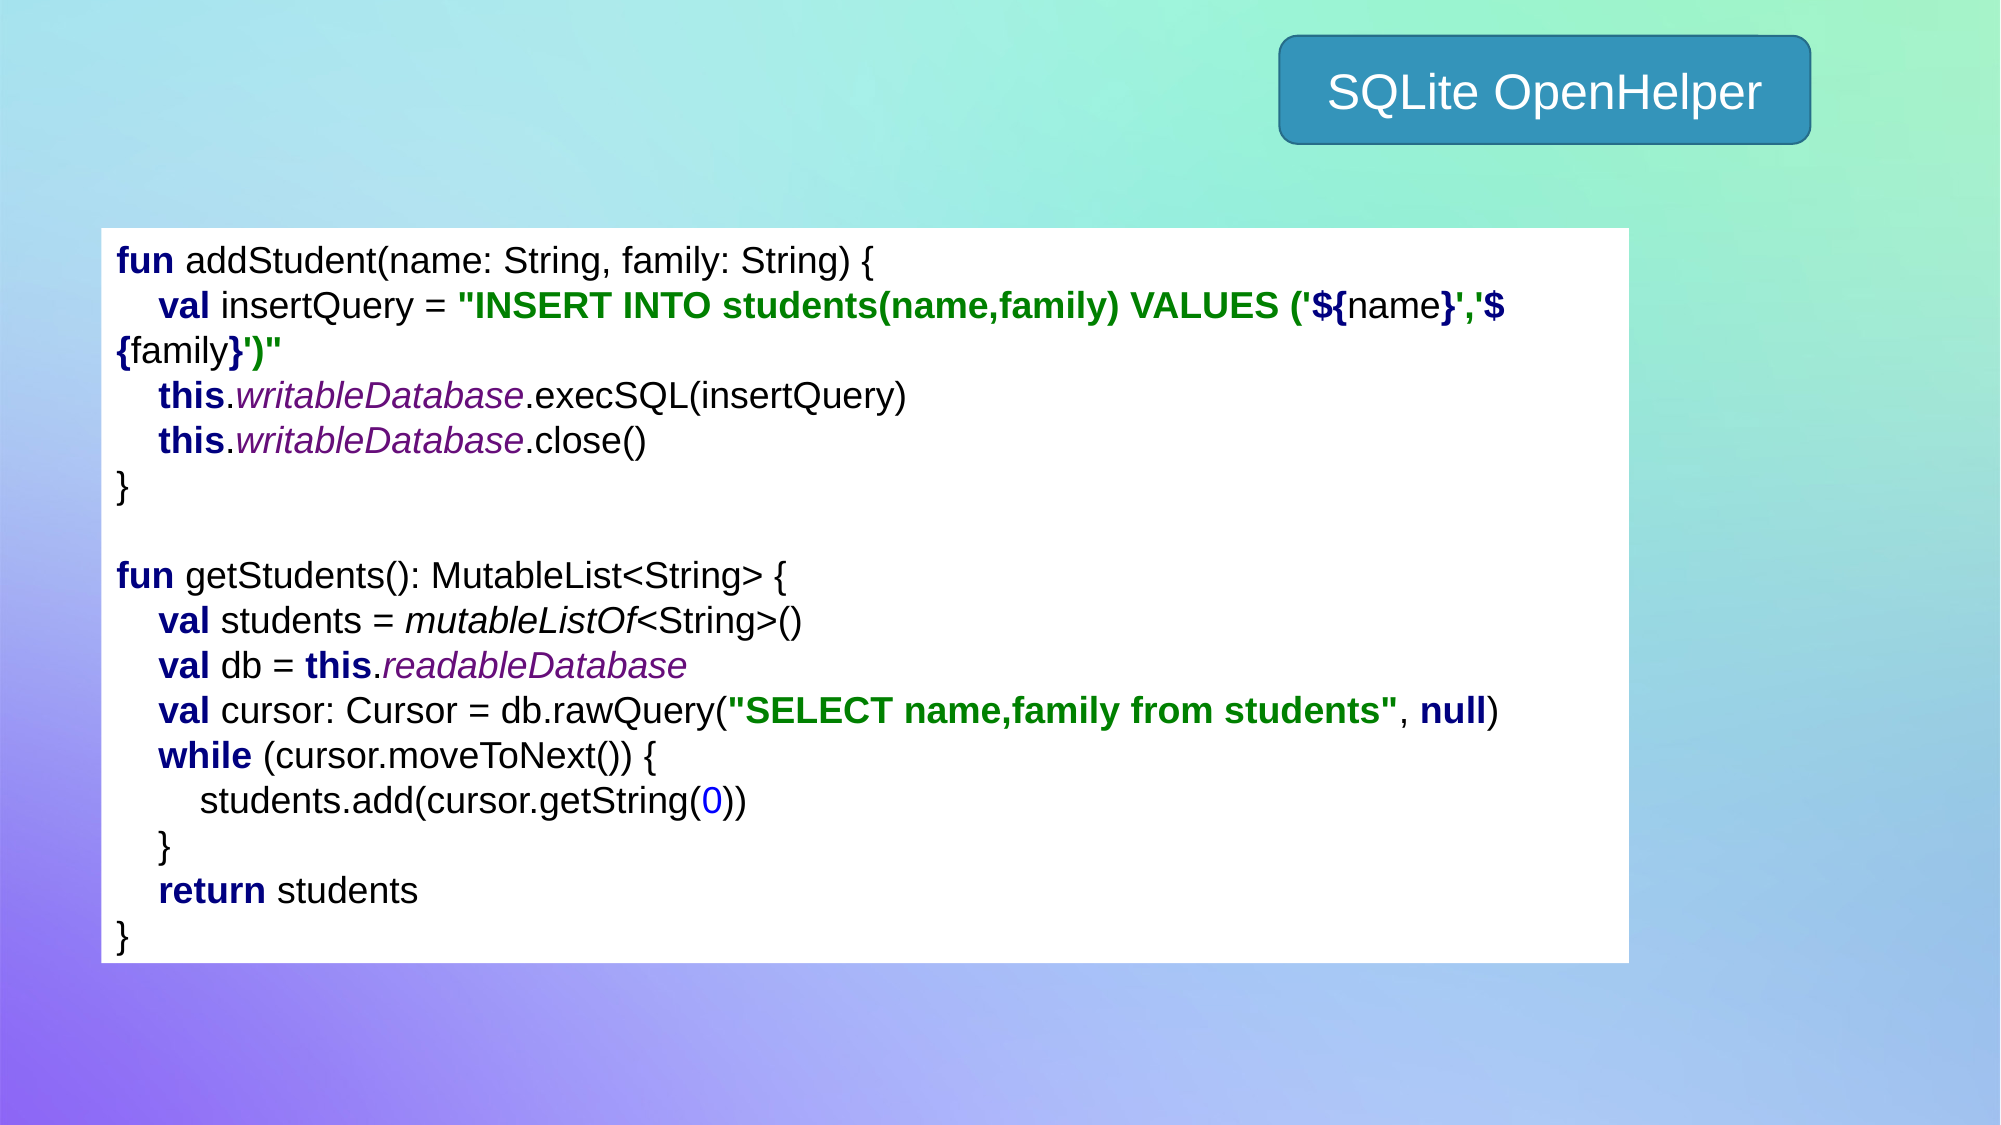

SQLite OpenHelper
fun addStudent(name: String, family: String) {
    val insertQuery = "INSERT INTO students(name,family) VALUES ('${name}','${family}')"
    this.writableDatabase.execSQL(insertQuery)
    this.writableDatabase.close()
}
fun getStudents(): MutableList<String> {
    val students = mutableListOf<String>()
    val db = this.readableDatabase
    val cursor: Cursor = db.rawQuery("SELECT name,family from students", null)
    while (cursor.moveToNext()) {
        students.add(cursor.getString(0))
    }
    return students
}